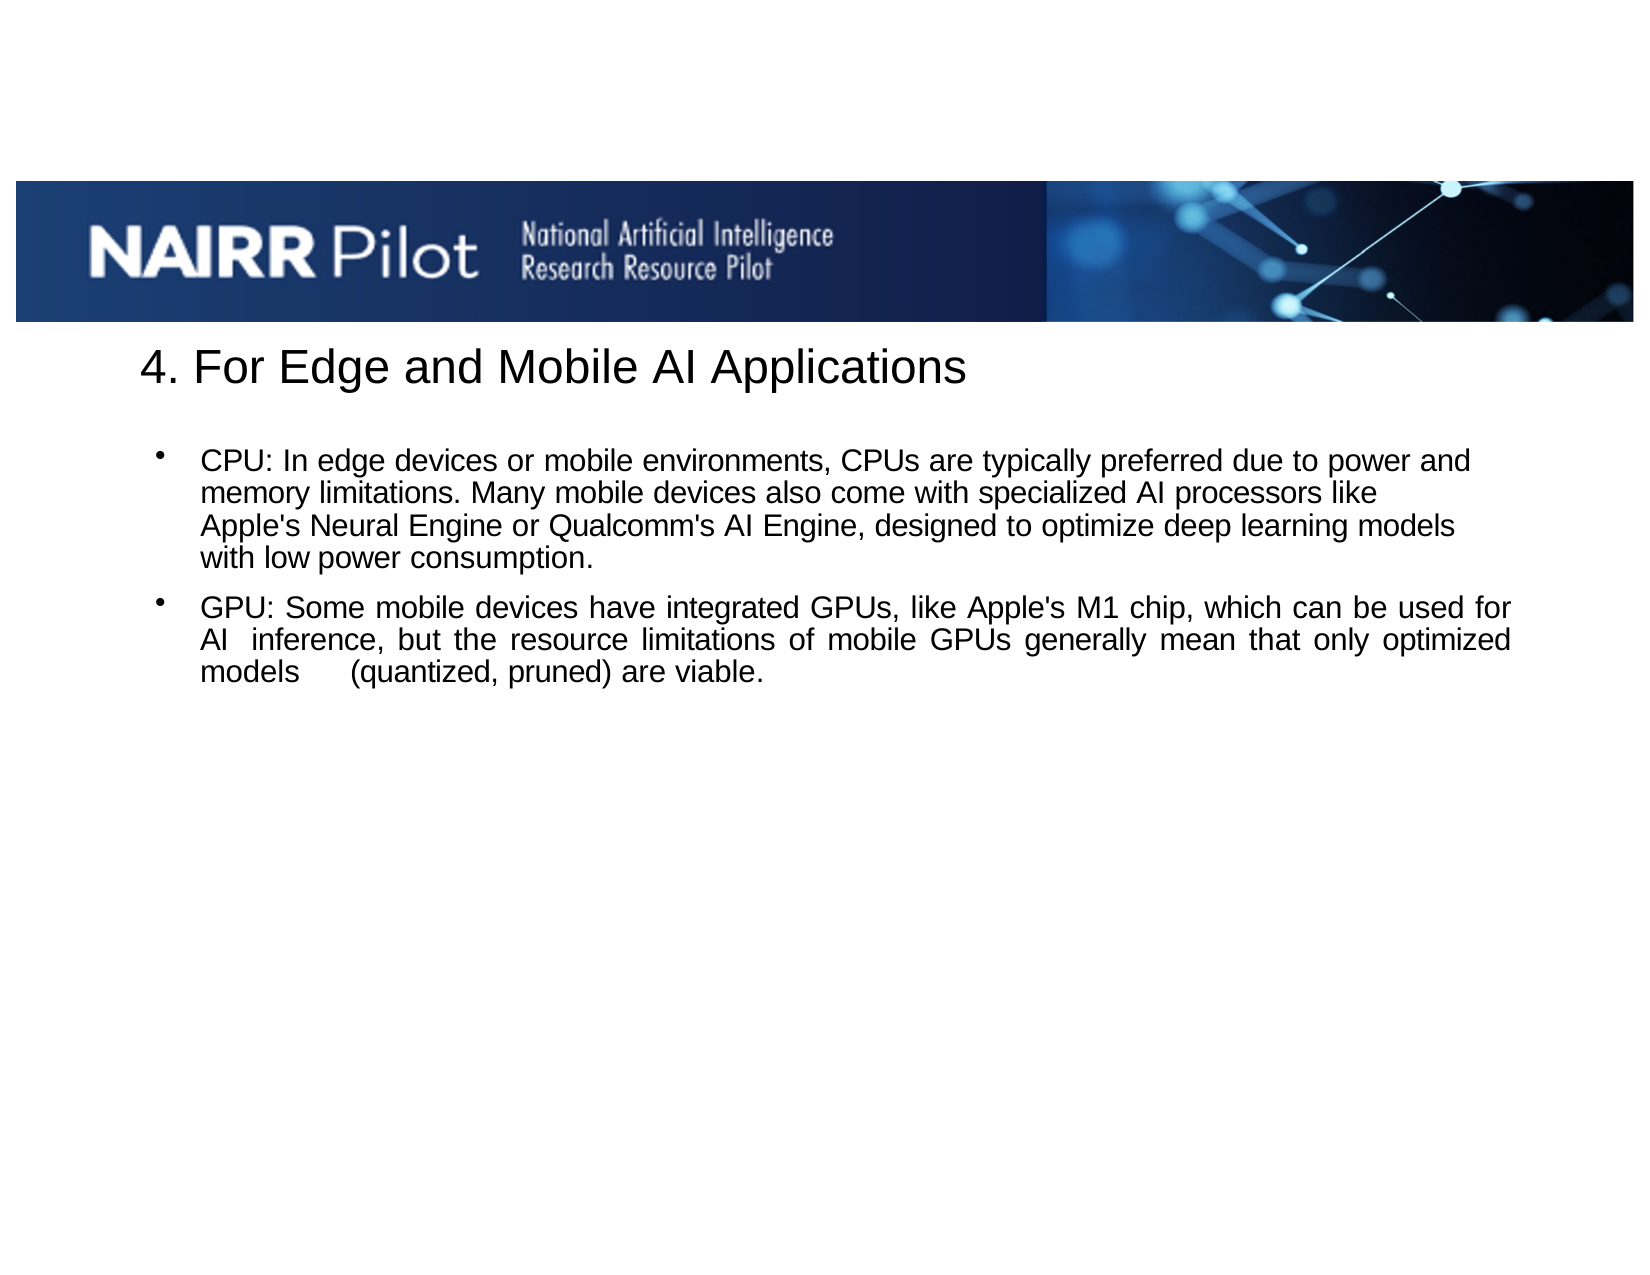

# 4. For Edge and Mobile AI Applications
CPU: In edge devices or mobile environments, CPUs are typically preferred due to power and memory limitations. Many mobile devices also come with specialized AI processors like Apple's Neural Engine or Qualcomm's AI Engine, designed to optimize deep learning models with low power consumption.
GPU: Some mobile devices have integrated GPUs, like Apple's M1 chip, which can be used for AI 	inference, but the resource limitations of mobile GPUs generally mean that only optimized models 	(quantized, pruned) are viable.